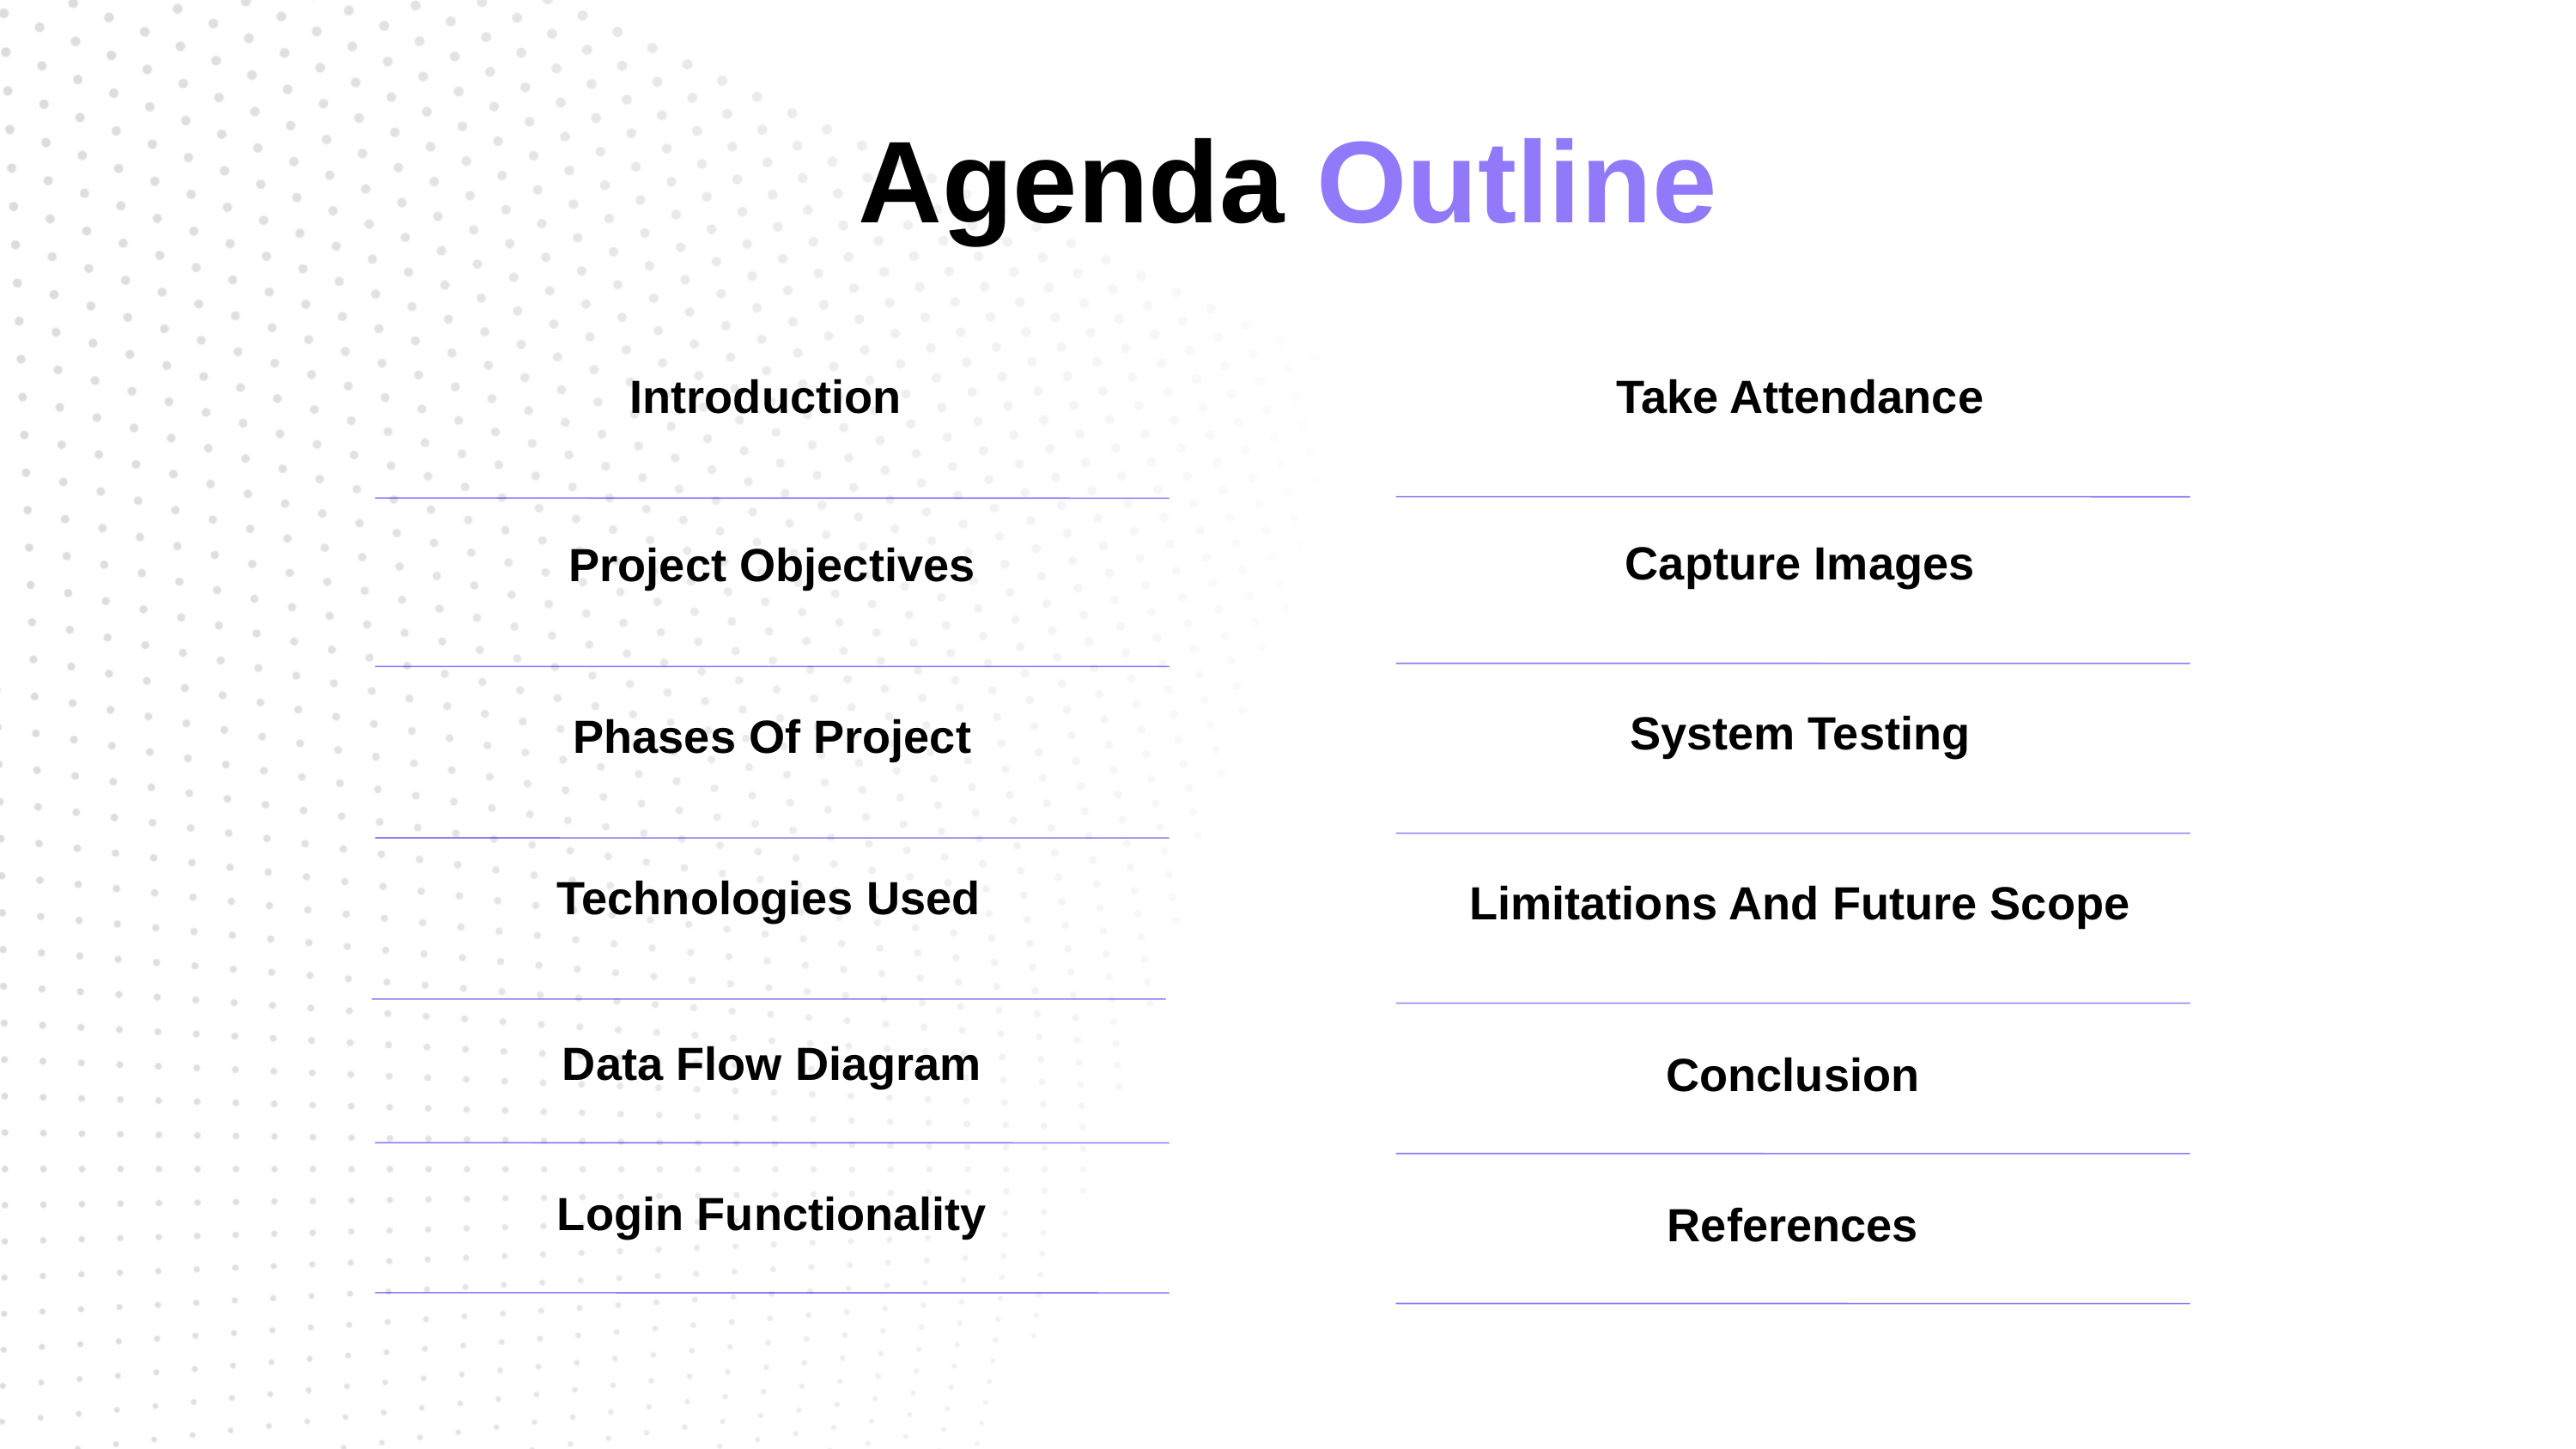

Agenda Outline

Introduction
Take Attendance

Capture Images
Project Objectives

System Testing
Phases Of Project

Technologies Used
Limitations And Future Scope

Data Flow Diagram
Conclusion

Login Functionality
References